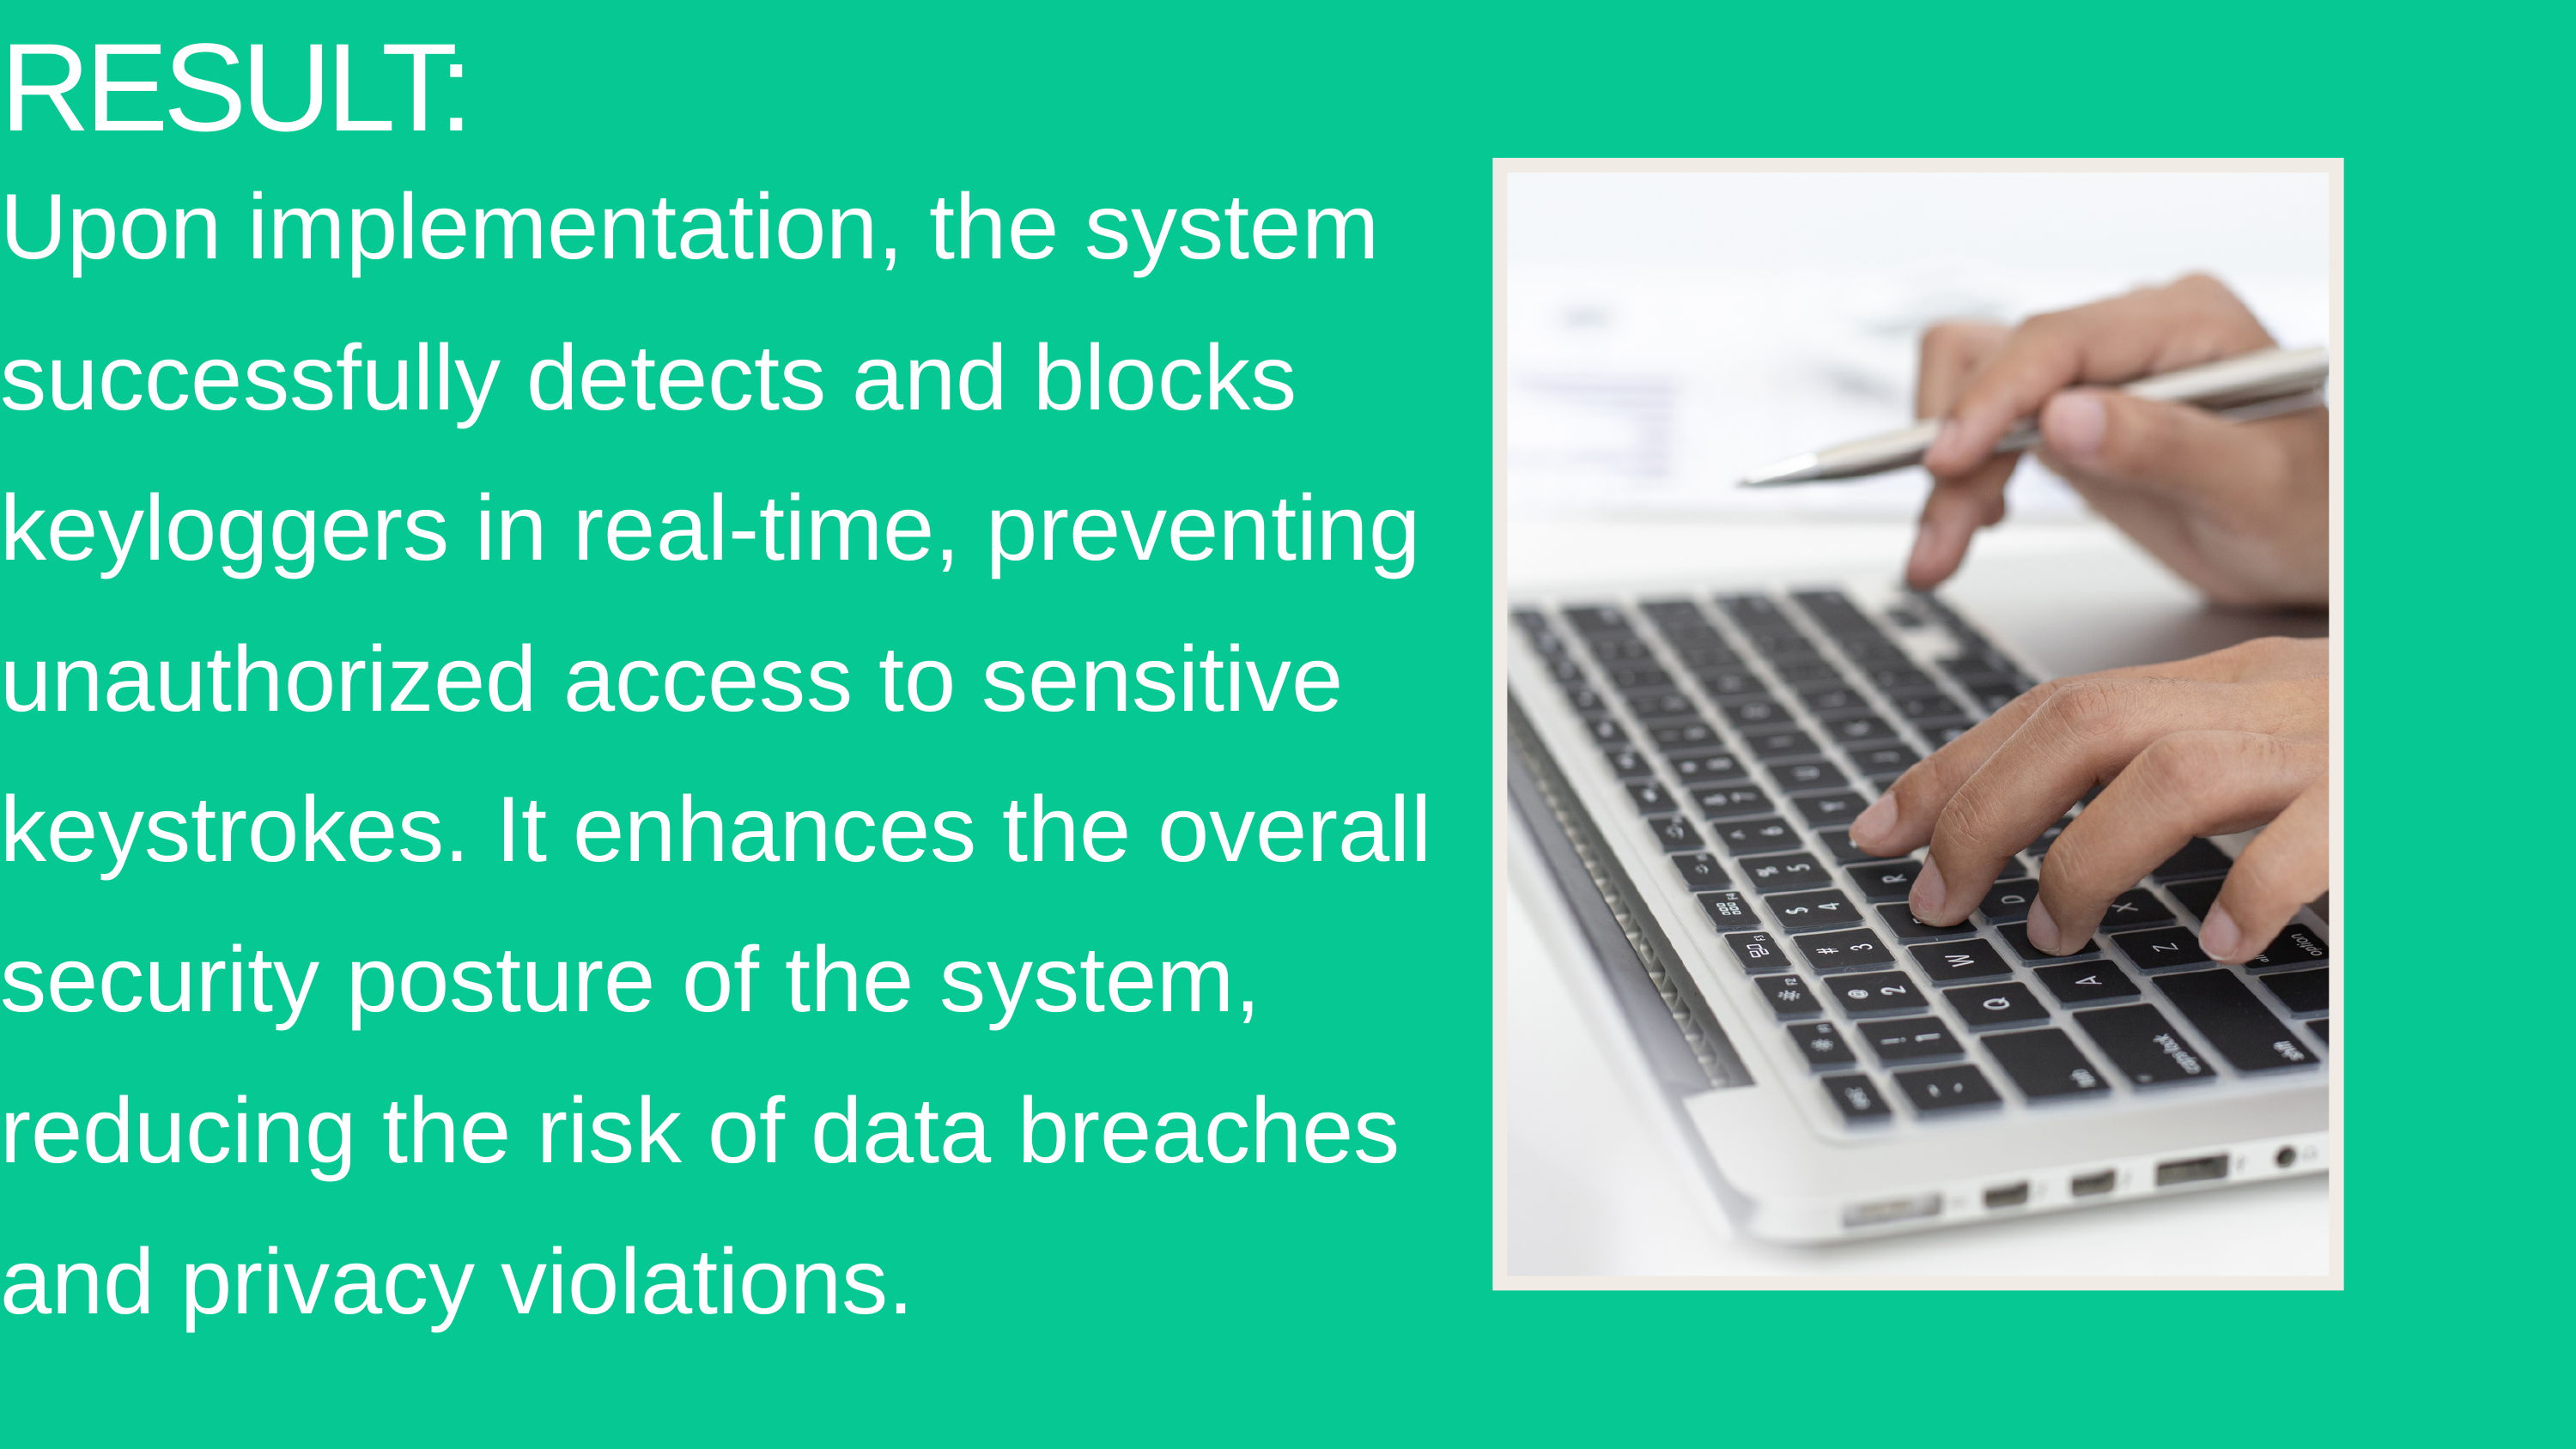

RESULT:
Upon implementation, the system successfully detects and blocks keyloggers in real-time, preventing unauthorized access to sensitive keystrokes. It enhances the overall security posture of the system, reducing the risk of data breaches and privacy violations.